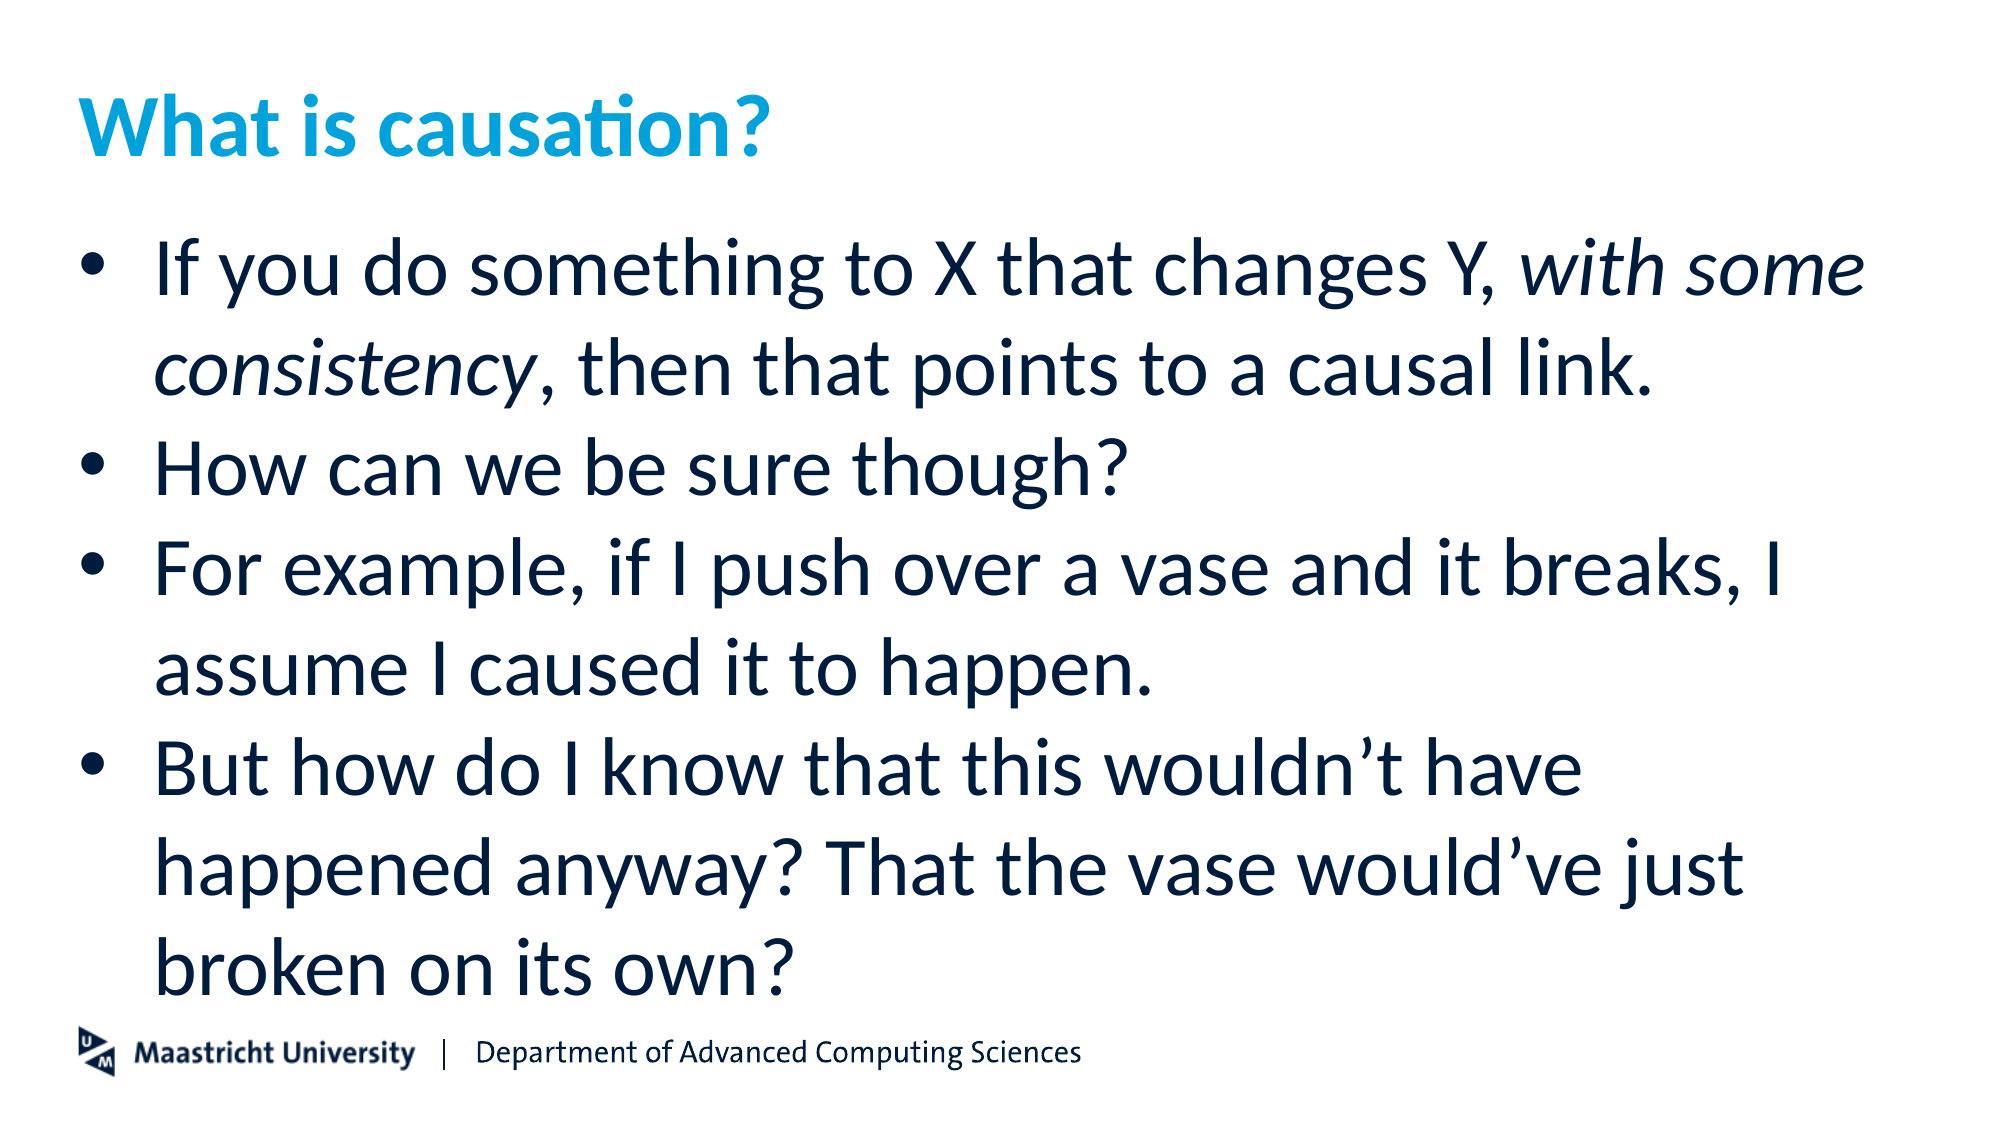

# What is causation?
If you do something to X that changes Y, with some consistency, then that points to a causal link.
How can we be sure though?
For example, if I push over a vase and it breaks, I assume I caused it to happen.
But how do I know that this wouldn’t have happened anyway? That the vase would’ve just broken on its own?